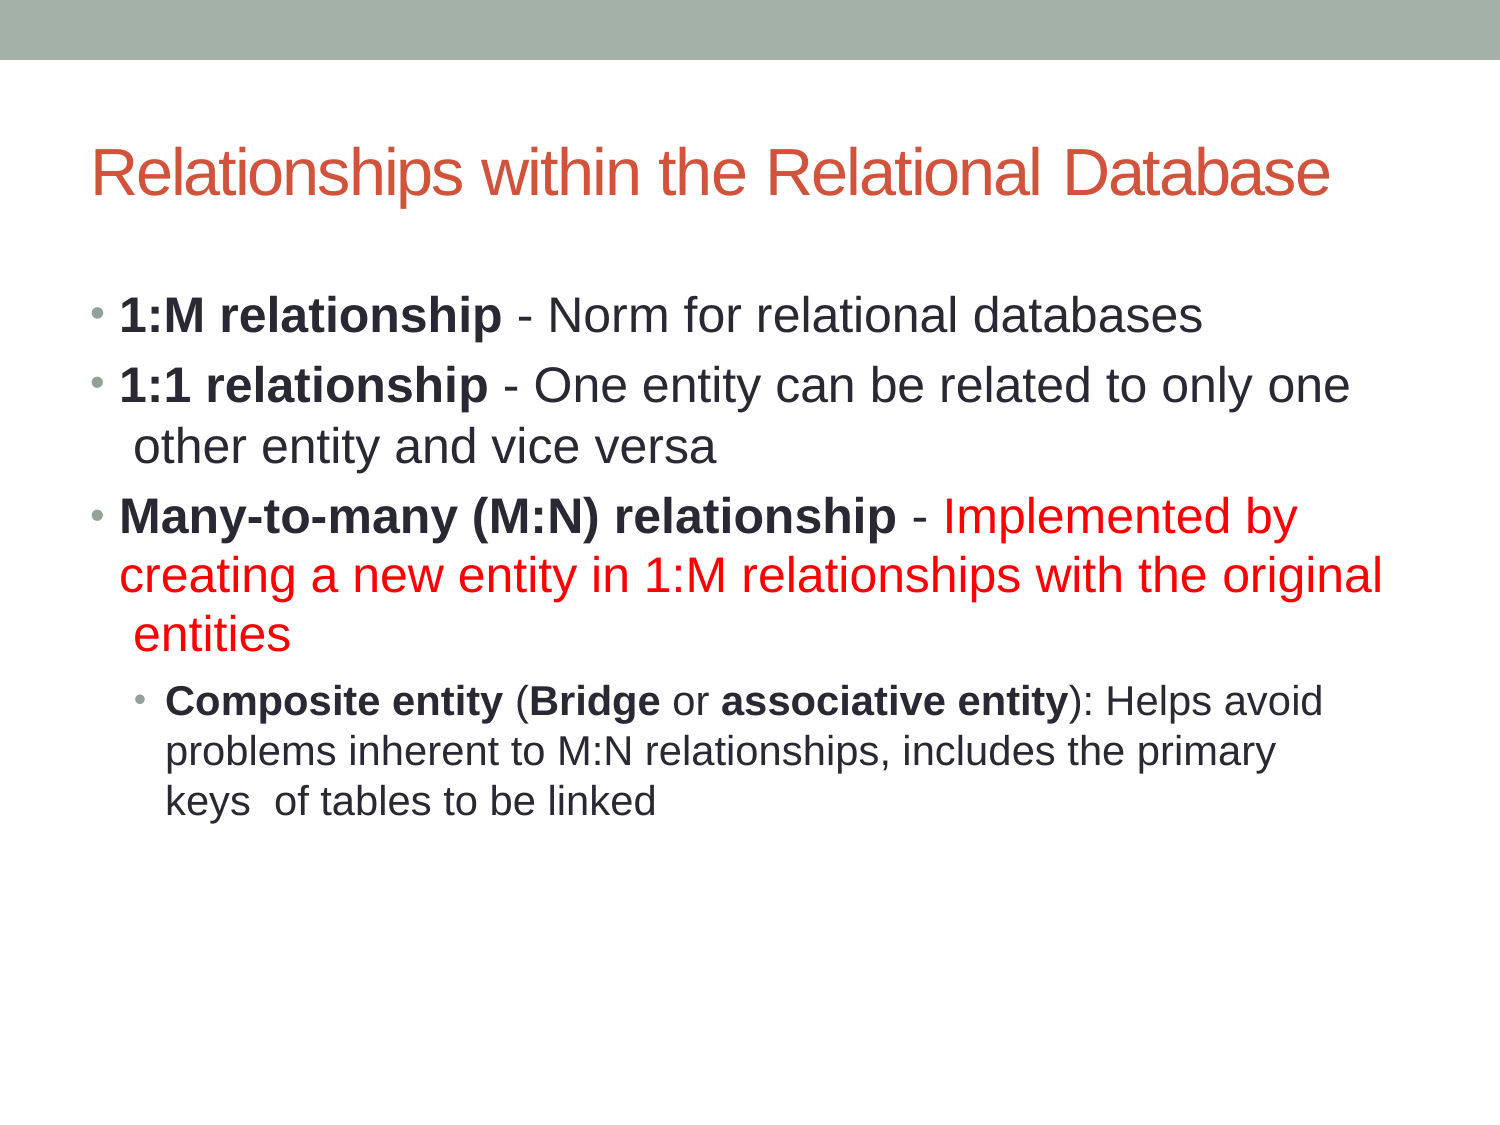

# Relationships within the Relational Database
1:M relationship - Norm for relational databases
1:1 relationship - One entity can be related to only one  other entity and vice versa
Many-to-many (M:N) relationship - Implemented by  creating a new entity in 1:M relationships with the original  entities
Composite entity (Bridge or associative entity): Helps avoid  problems inherent to M:N relationships, includes the primary keys  of tables to be linked